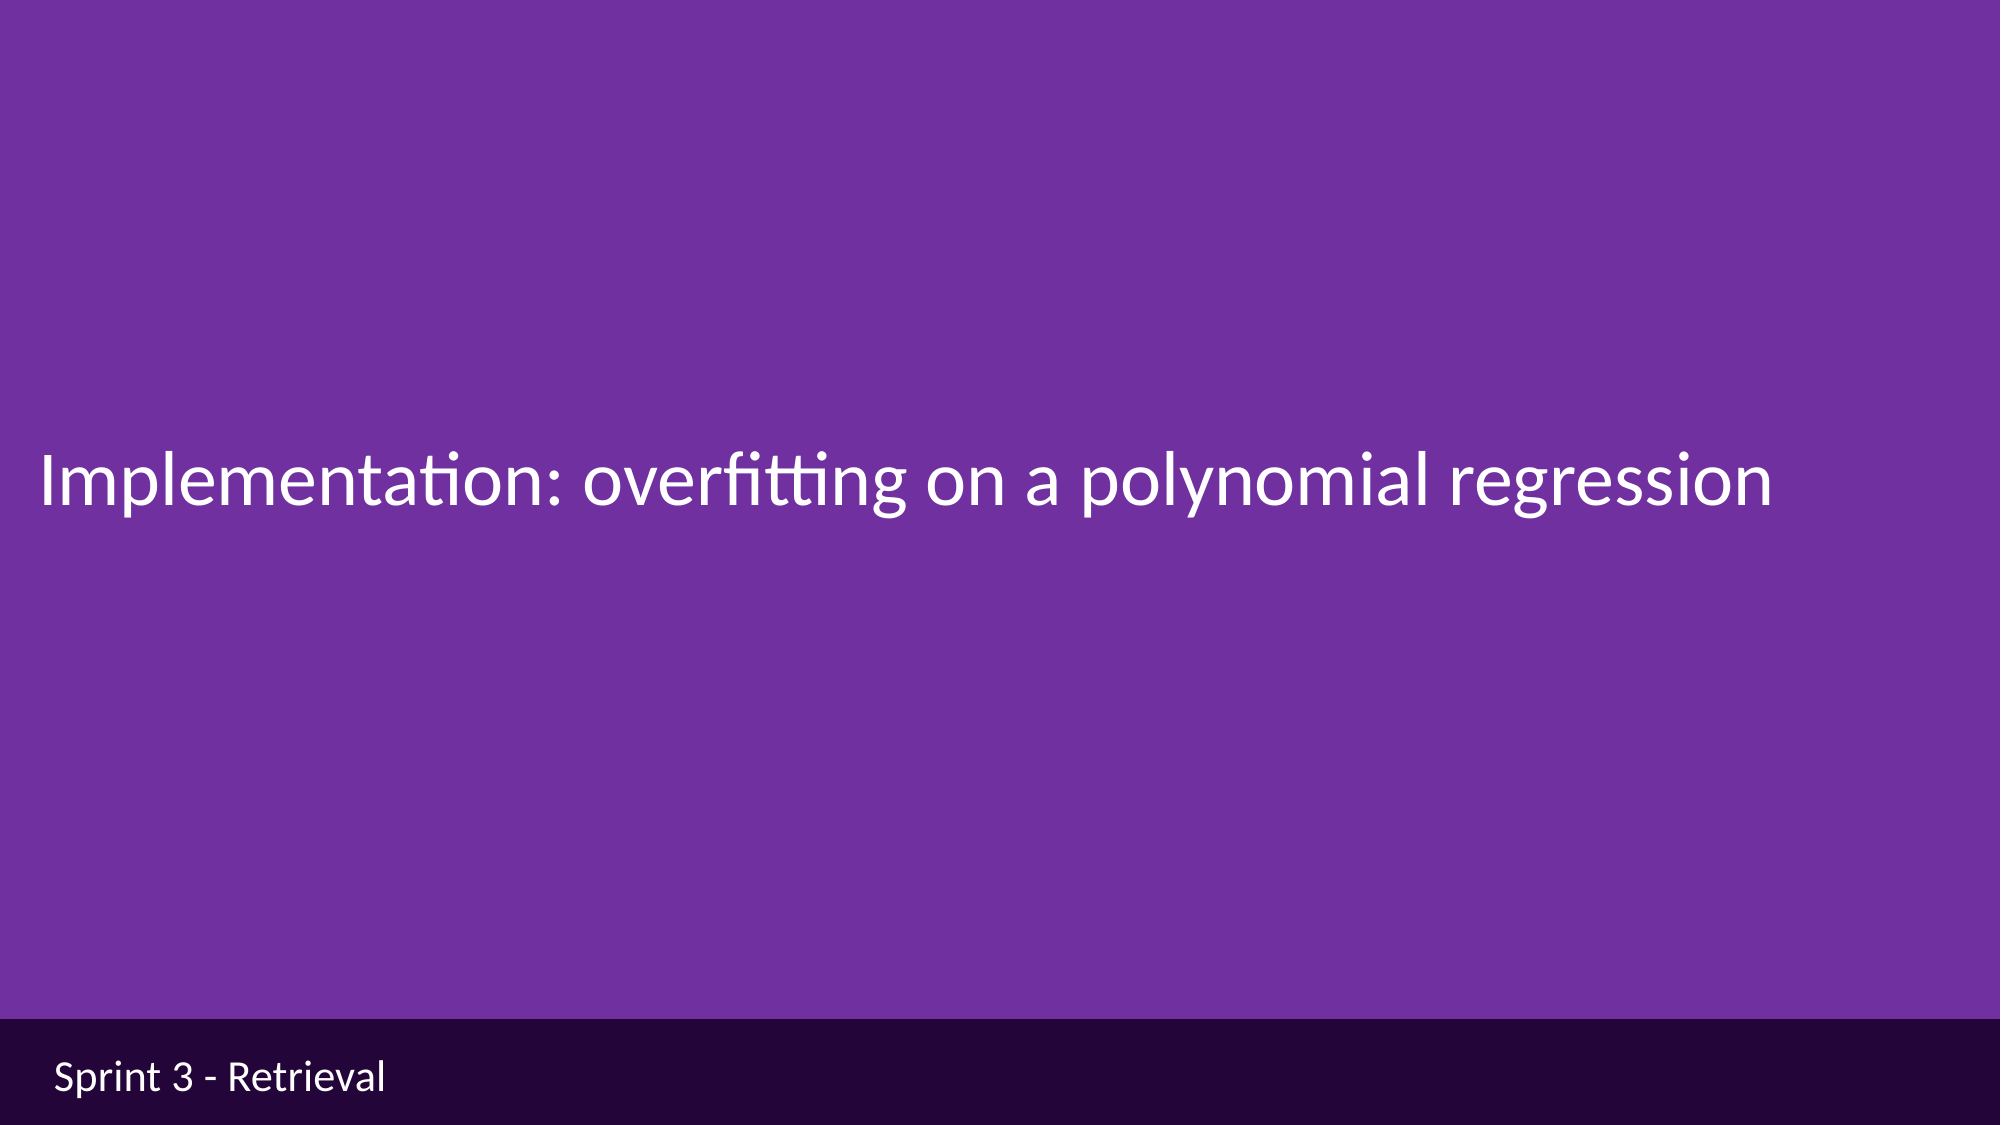

Implementation: overfitting on a polynomial regression

Sprint 3 - Retrieval